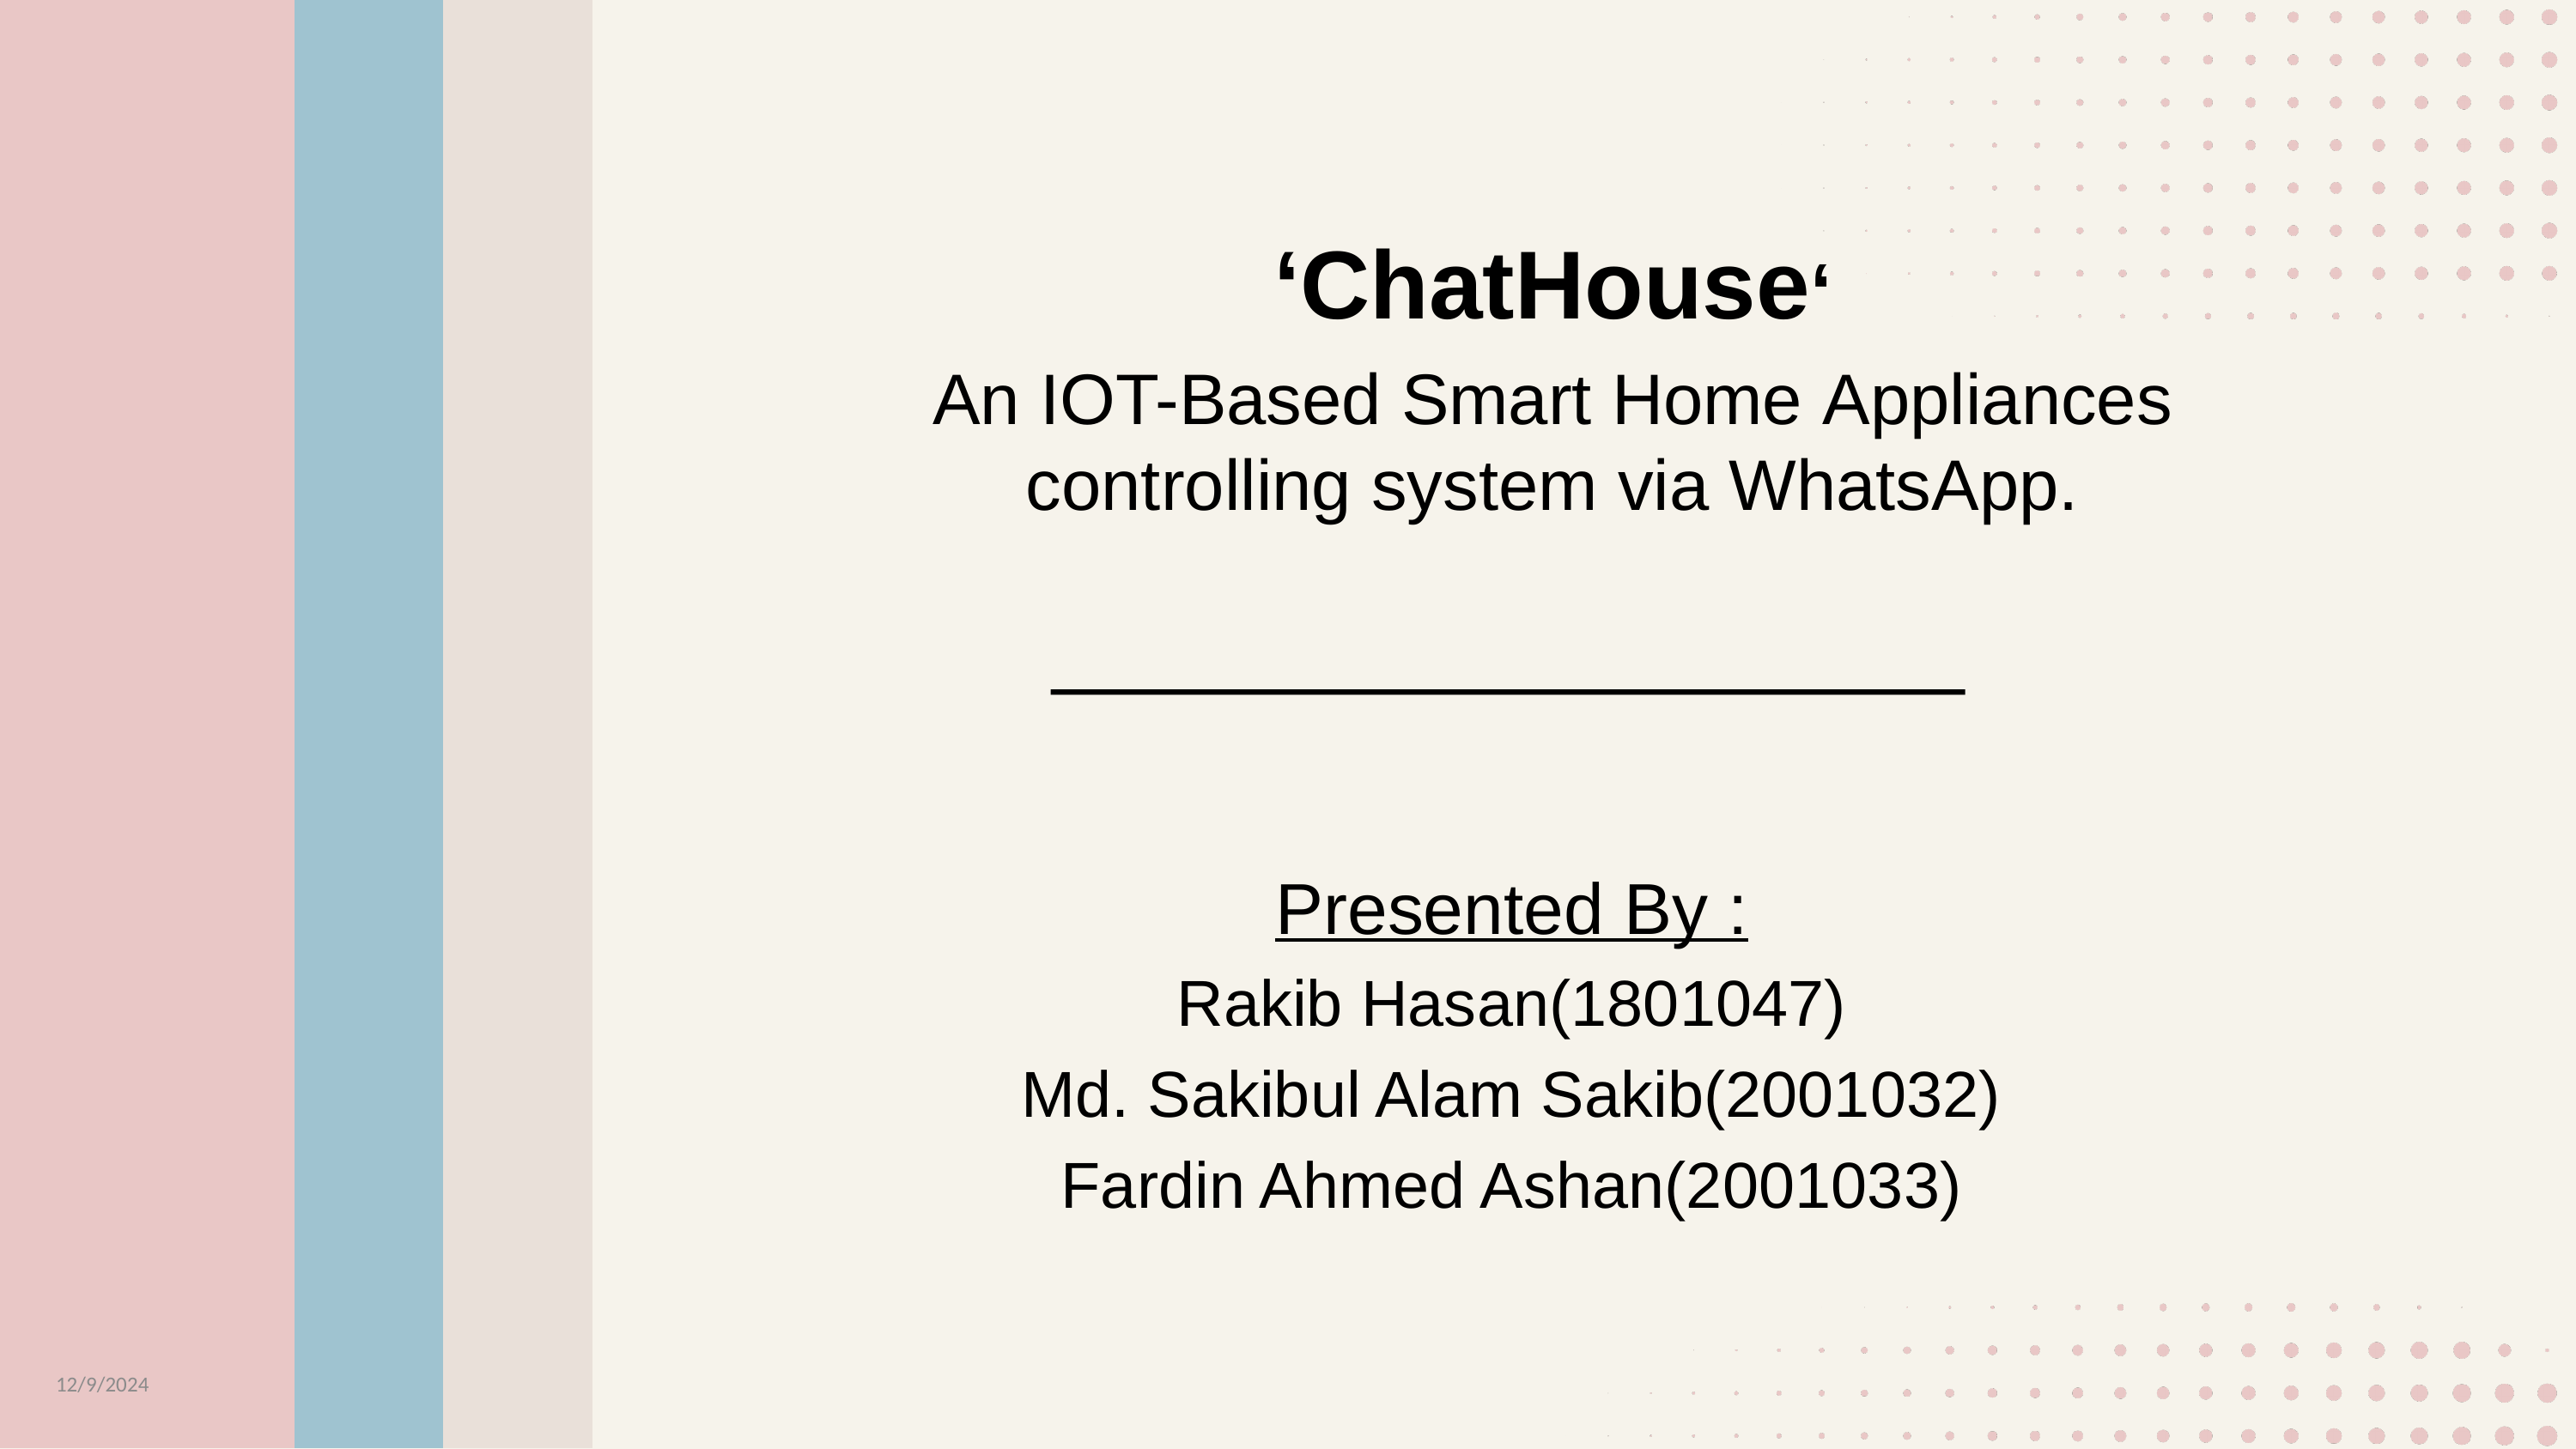

‘ChatHouse‘
An IOT-Based Smart Home Appliances controlling system via WhatsApp.

Presented By :
Rakib Hasan(1801047)
Md. Sakibul Alam Sakib(2001032)
Fardin Ahmed Ashan(2001033)

12/9/2024